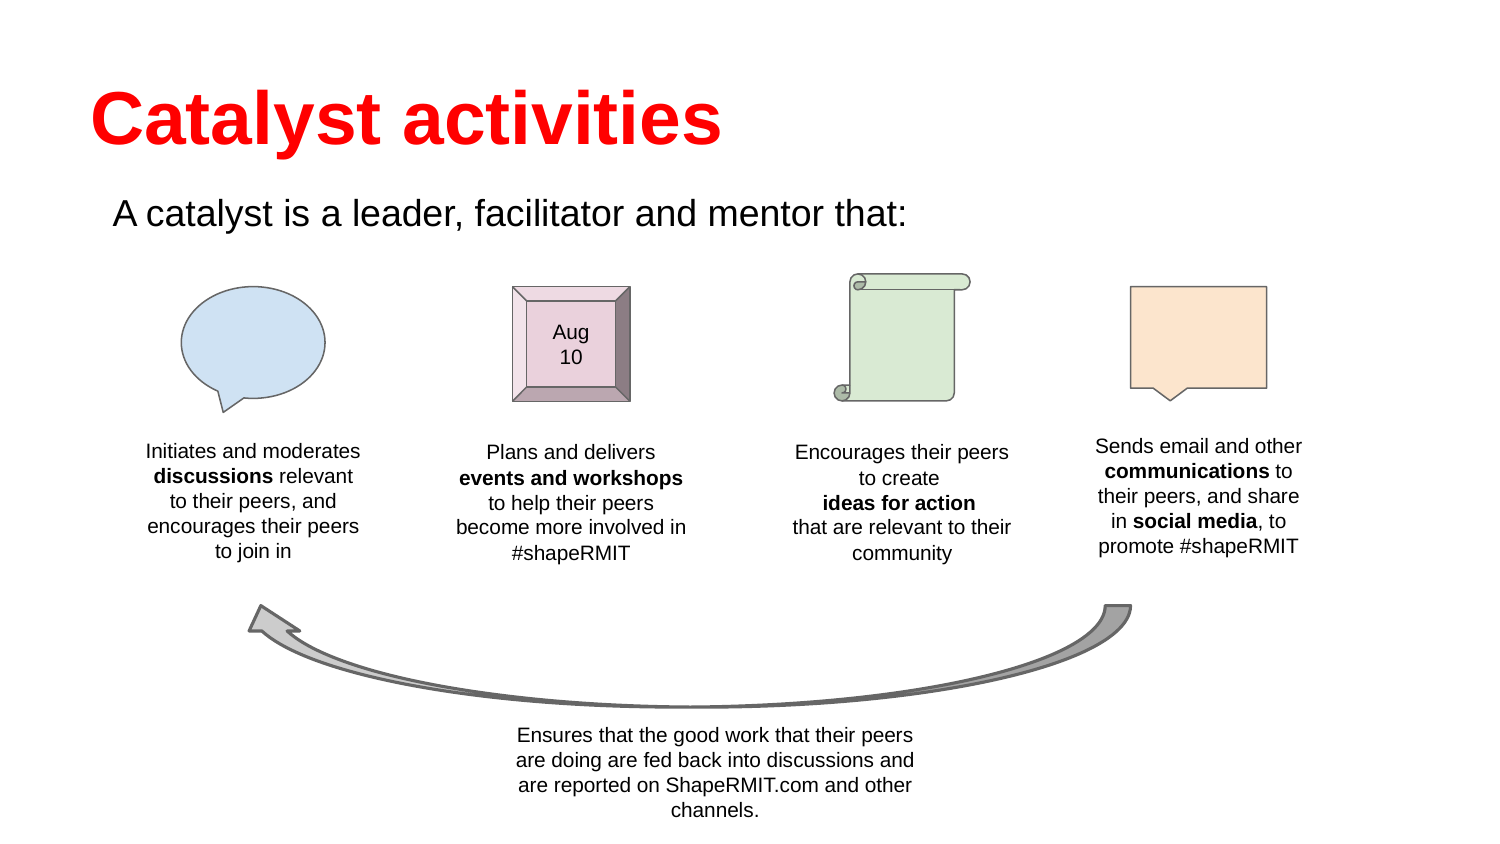

# Catalyst activities
A catalyst is a leader, facilitator and mentor that:

Aug 10

Sends email and other communications to their peers, and share in social media, to promote #shapeRMIT
Initiates and moderates discussions relevant to their peers, and encourages their peers to join in
Plans and delivers events and workshops to help their peers become more involved in #shapeRMIT
Encourages their peers to create
ideas for action
that are relevant to their community

Ensures that the good work that their peers are doing are fed back into discussions and are reported on ShapeRMIT.com and other channels.